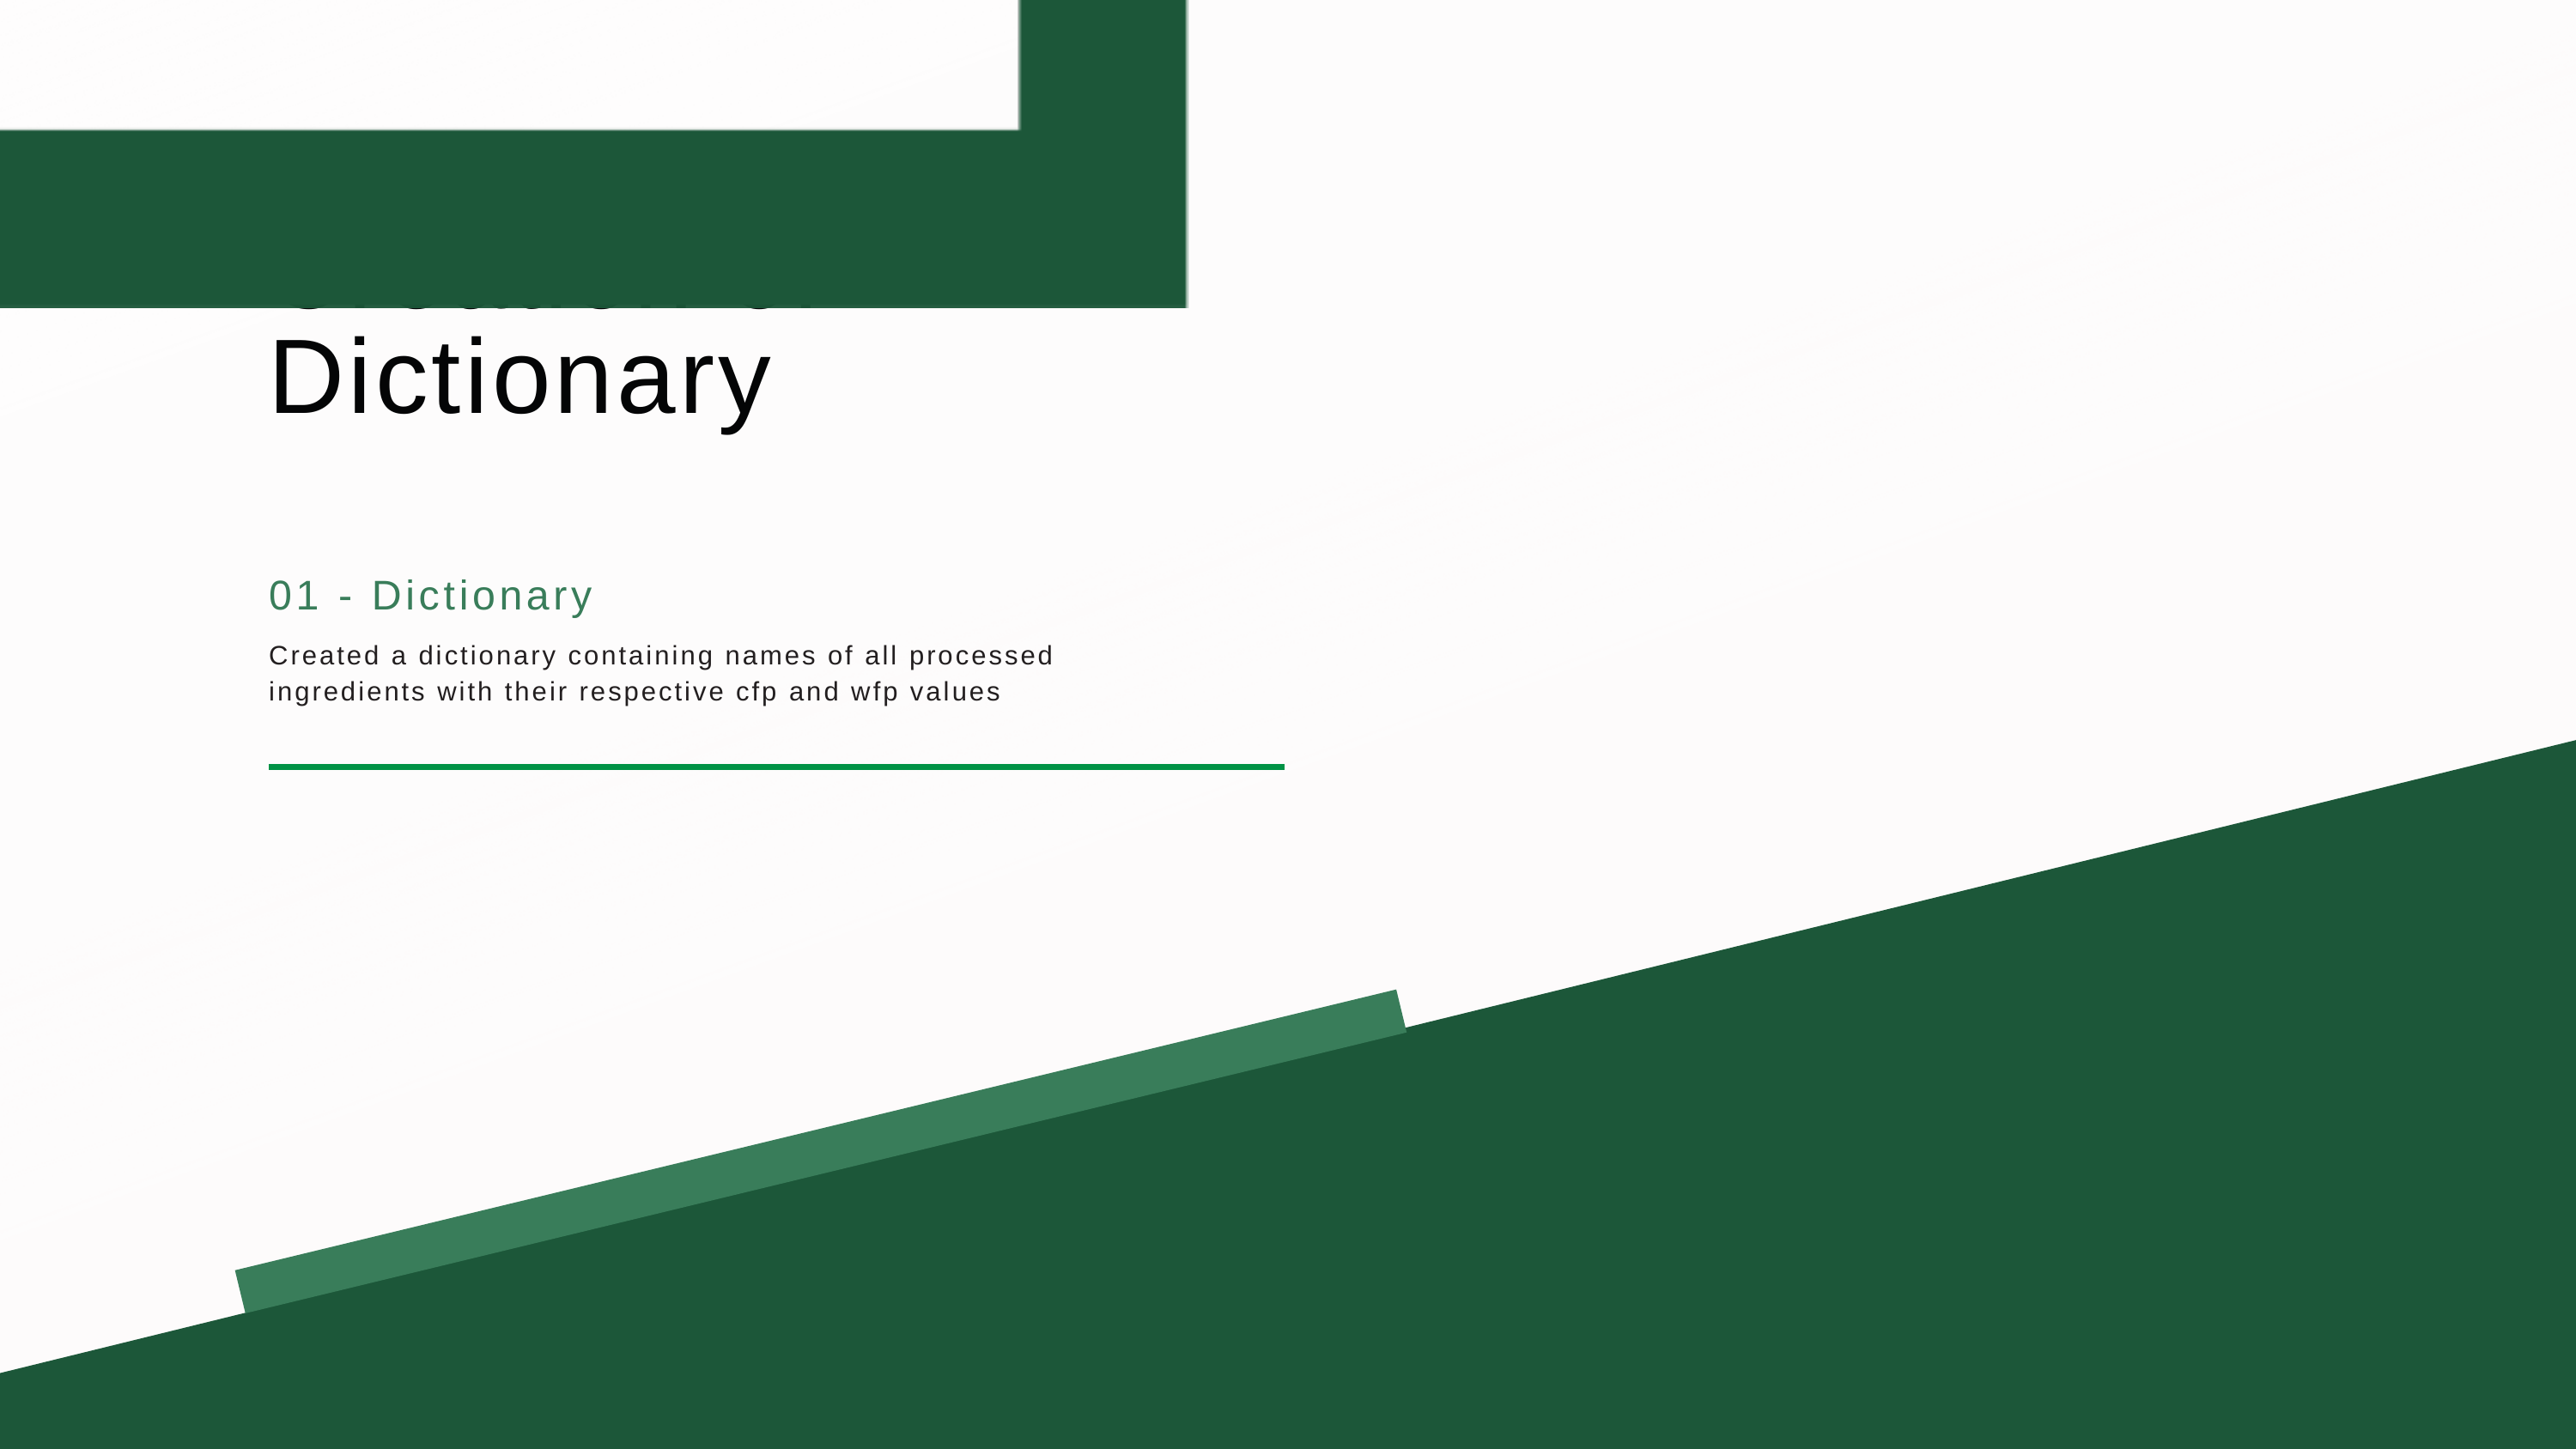

Creation of Dictionary

01 - Dictionary
Created a dictionary containing names of all processed ingredients with their respective cfp and wfp values